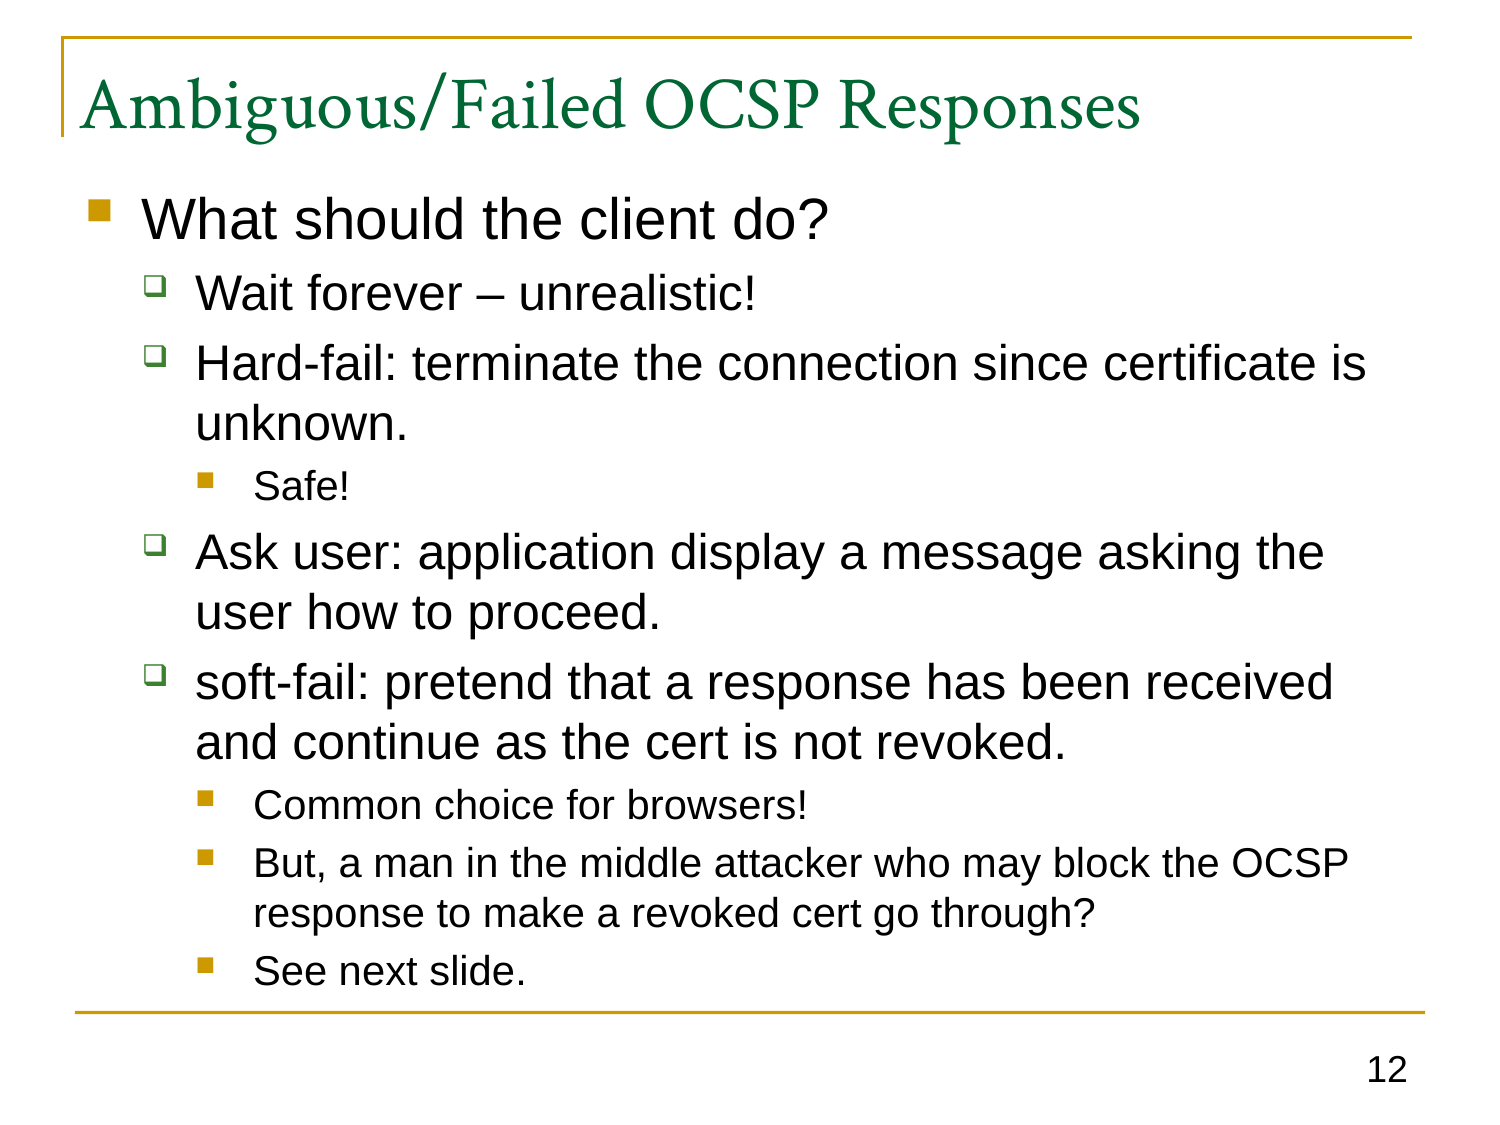

# Ambiguous/Failed OCSP Responses
What should the client do?
Wait forever – unrealistic!
Hard-fail: terminate the connection since certificate is unknown.
Safe!
Ask user: application display a message asking the user how to proceed.
soft-fail: pretend that a response has been received and continue as the cert is not revoked.
Common choice for browsers!
But, a man in the middle attacker who may block the OCSP response to make a revoked cert go through?
See next slide.

12